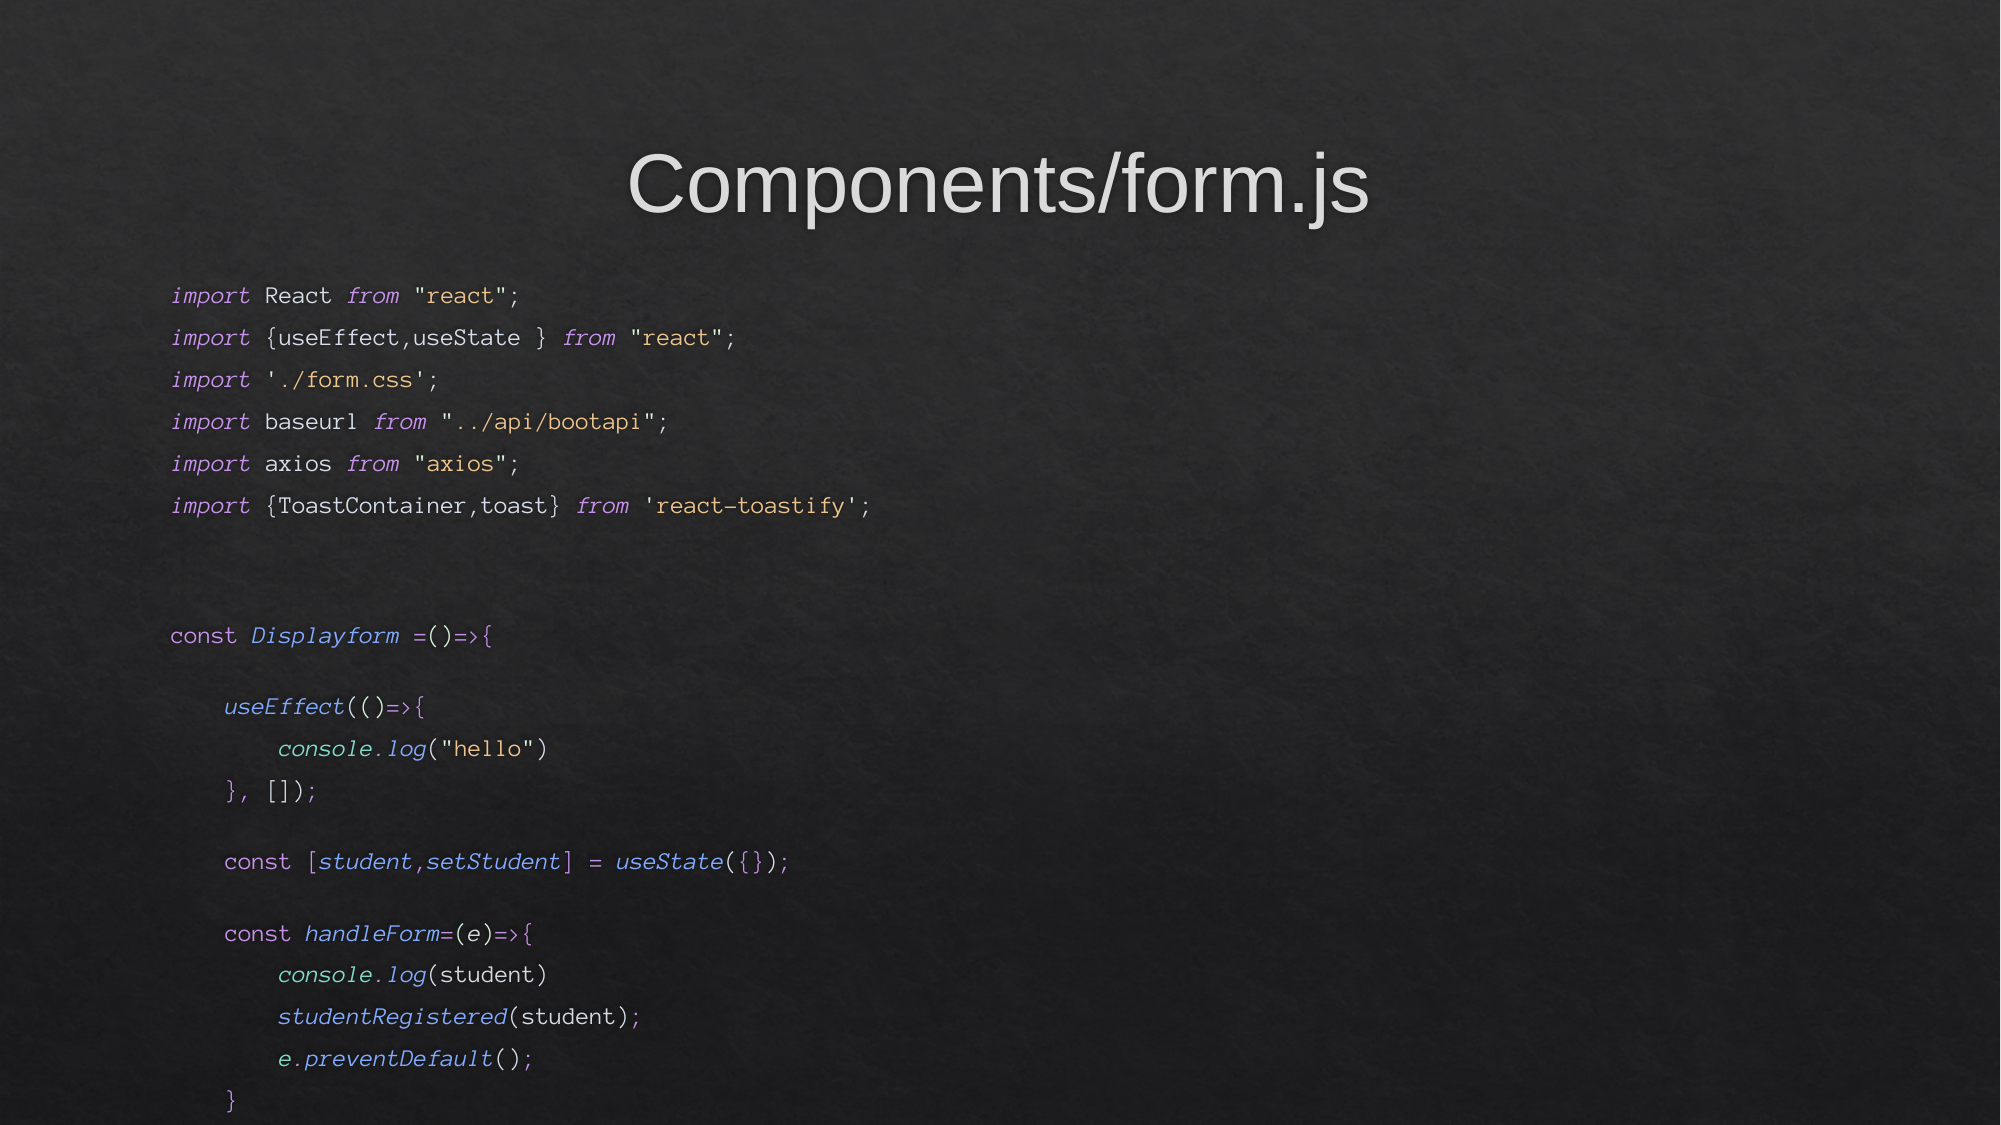

# Components/form.js
import React from "react";
import {useEffect,useState } from "react";
import './form.css';
import baseurl from "../api/bootapi";
import axios from "axios";
import {ToastContainer,toast} from 'react-toastify';
const Displayform =()=>{
    useEffect(()=>{
        console.log("hello")
    }, []);
    const [student,setStudent] = useState({});
    const handleForm=(e)=>{
        console.log(student)
        studentRegistered(student);
        e.preventDefault();
    }